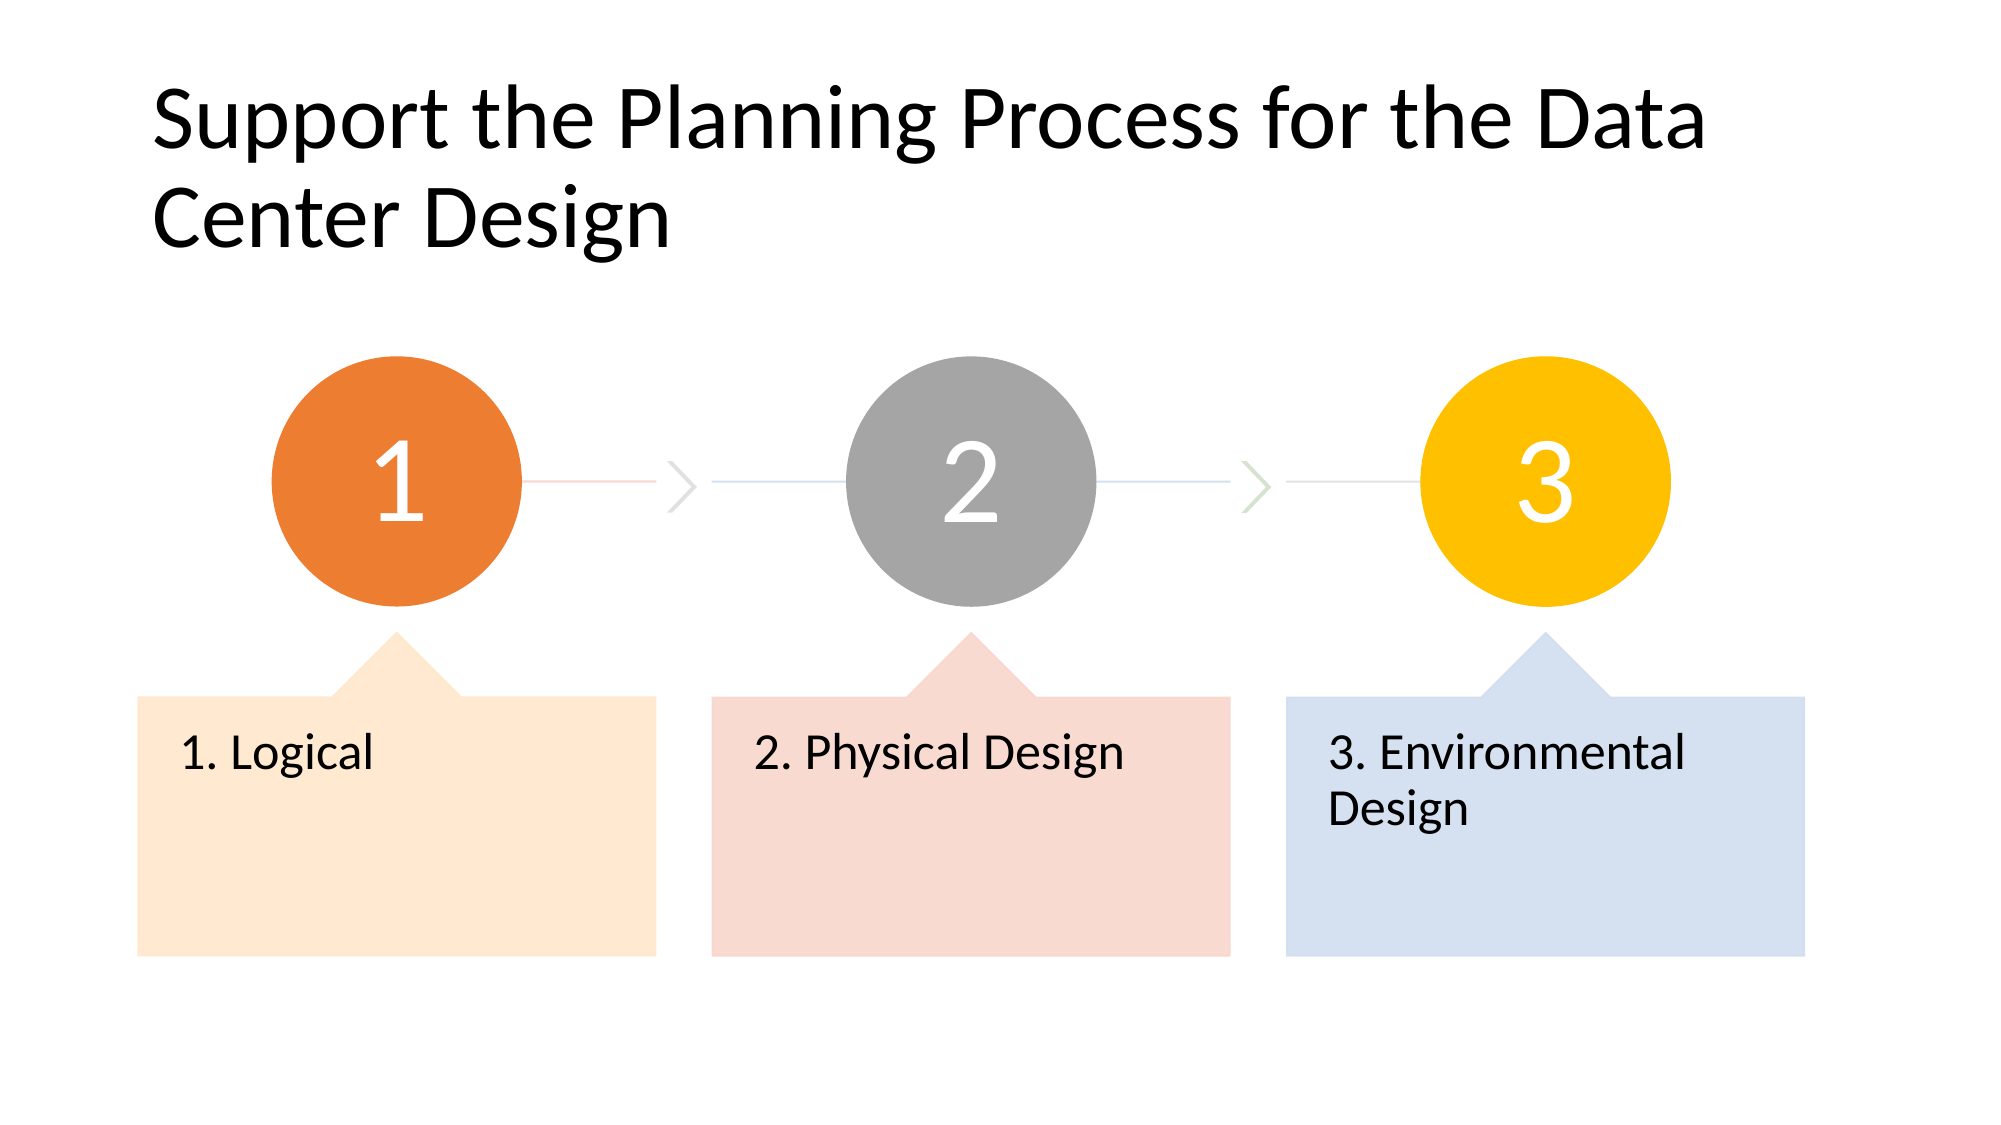

# Support the Planning Process for the Data Center Design
1
1. Logical
2
2. Physical Design
3
3. Environmental Design